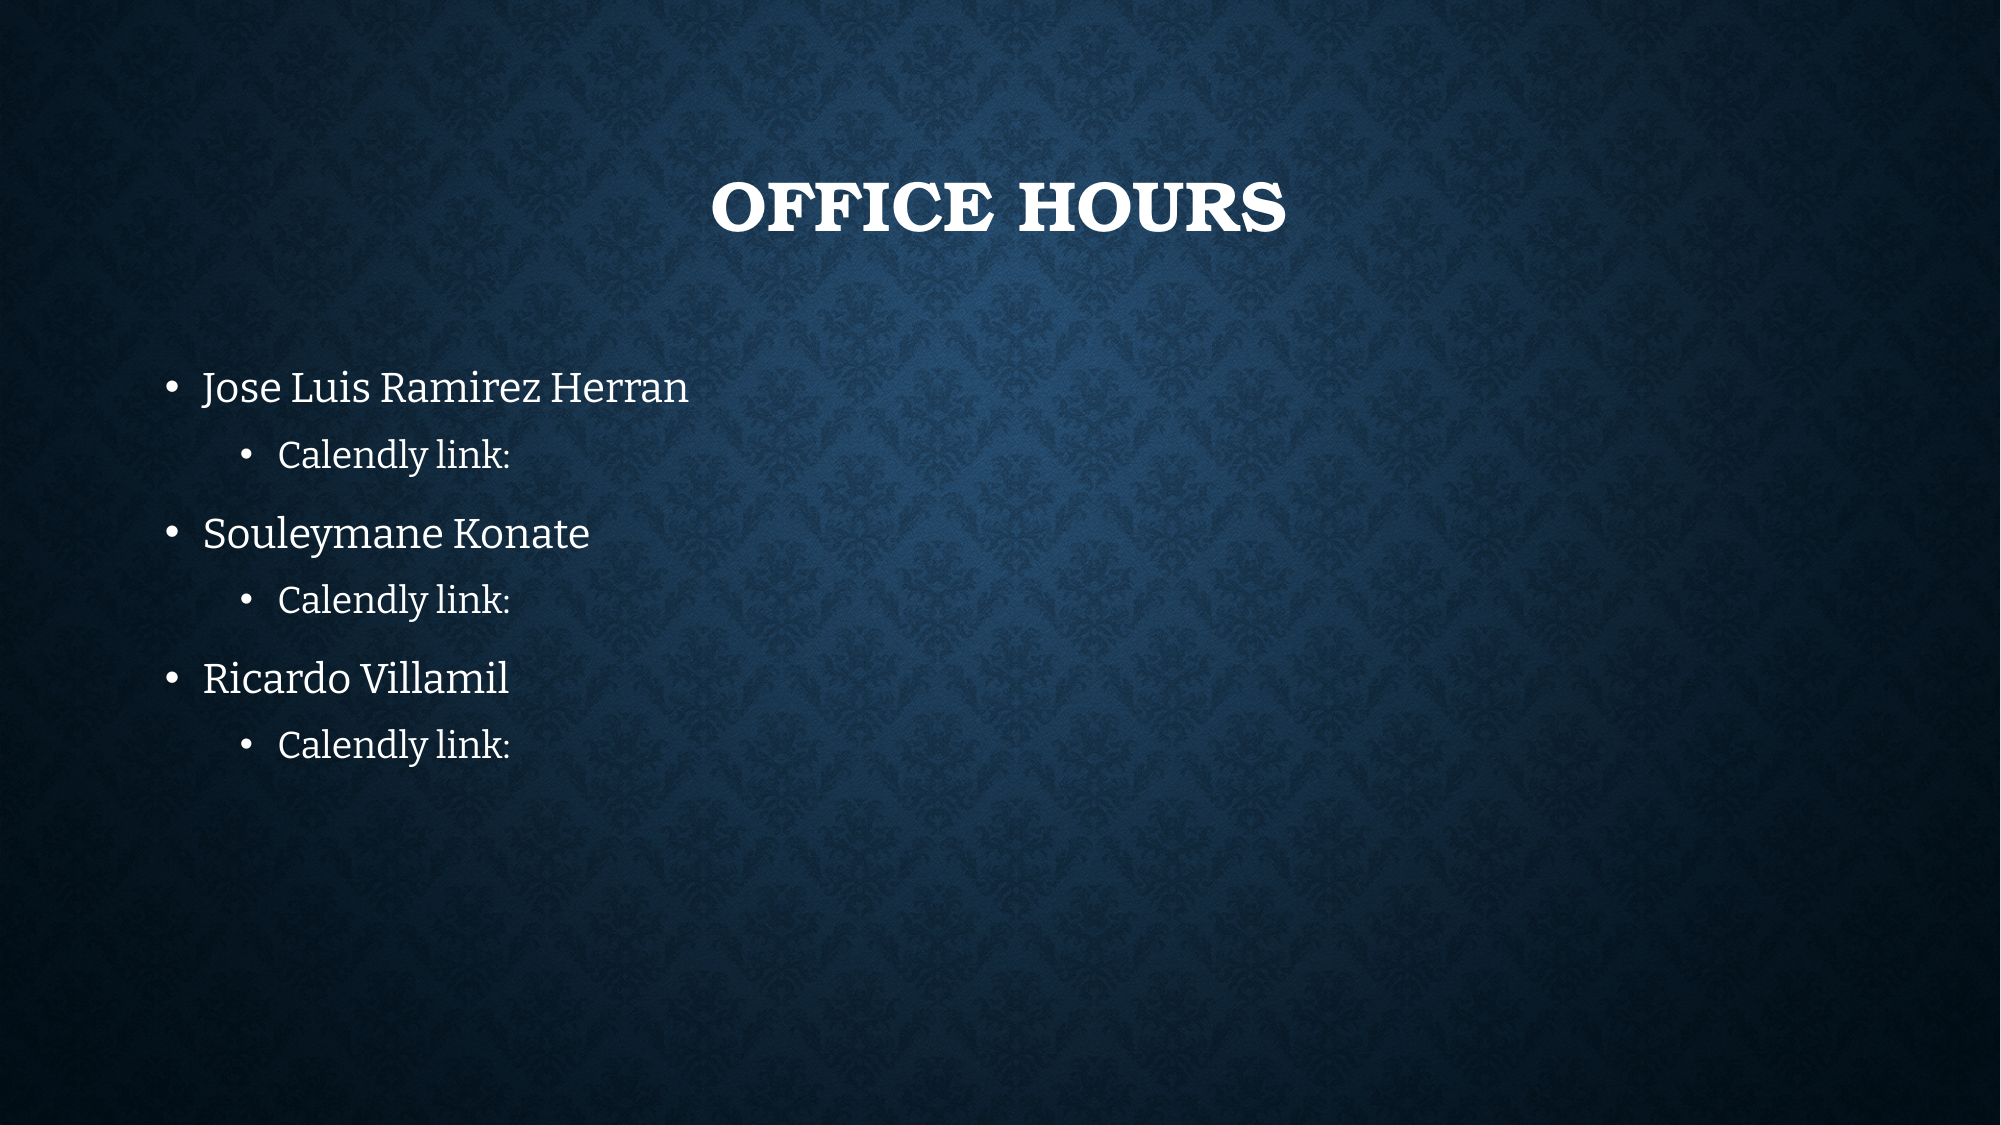

# Office hours
Jose Luis Ramirez Herran
Calendly link:
Souleymane Konate
Calendly link:
Ricardo Villamil
Calendly link: